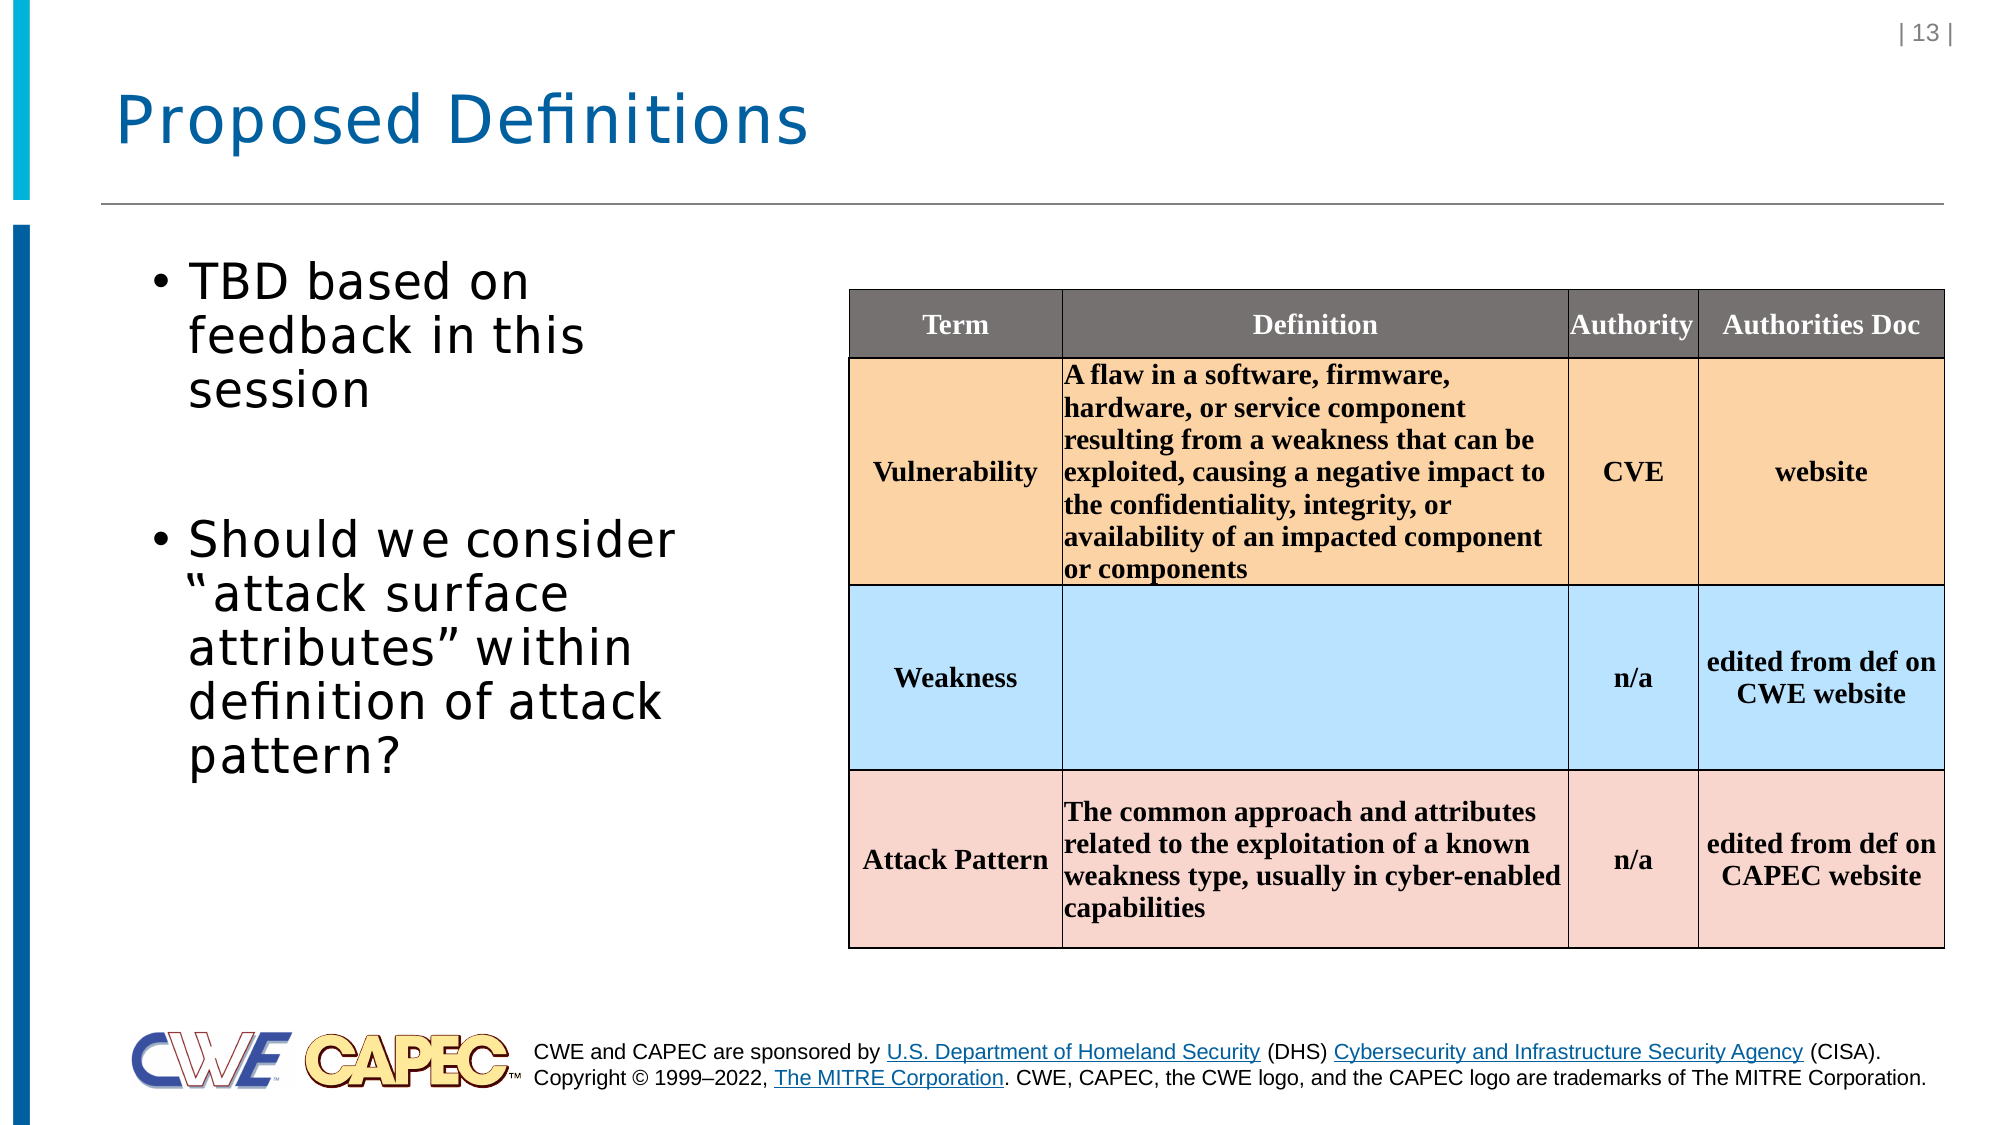

| 13 |
# Proposed Definitions
TBD based on feedback in this session

Should we consider “attack surface attributes” within definition of attack pattern?
| Term | Definition | Authority | Authorities Doc |
| --- | --- | --- | --- |
| Vulnerability | A flaw in a software, firmware, hardware, or service component resulting from a weakness that can be exploited, causing a negative impact to the confidentiality, integrity, or availability of an impacted component or components | CVE | website |
| Weakness |  | n/a | edited from def on CWE website |
| Attack Pattern | The common approach and attributes related to the exploitation of a known weakness type, usually in cyber-enabled capabilities | n/a | edited from def on CAPEC website |